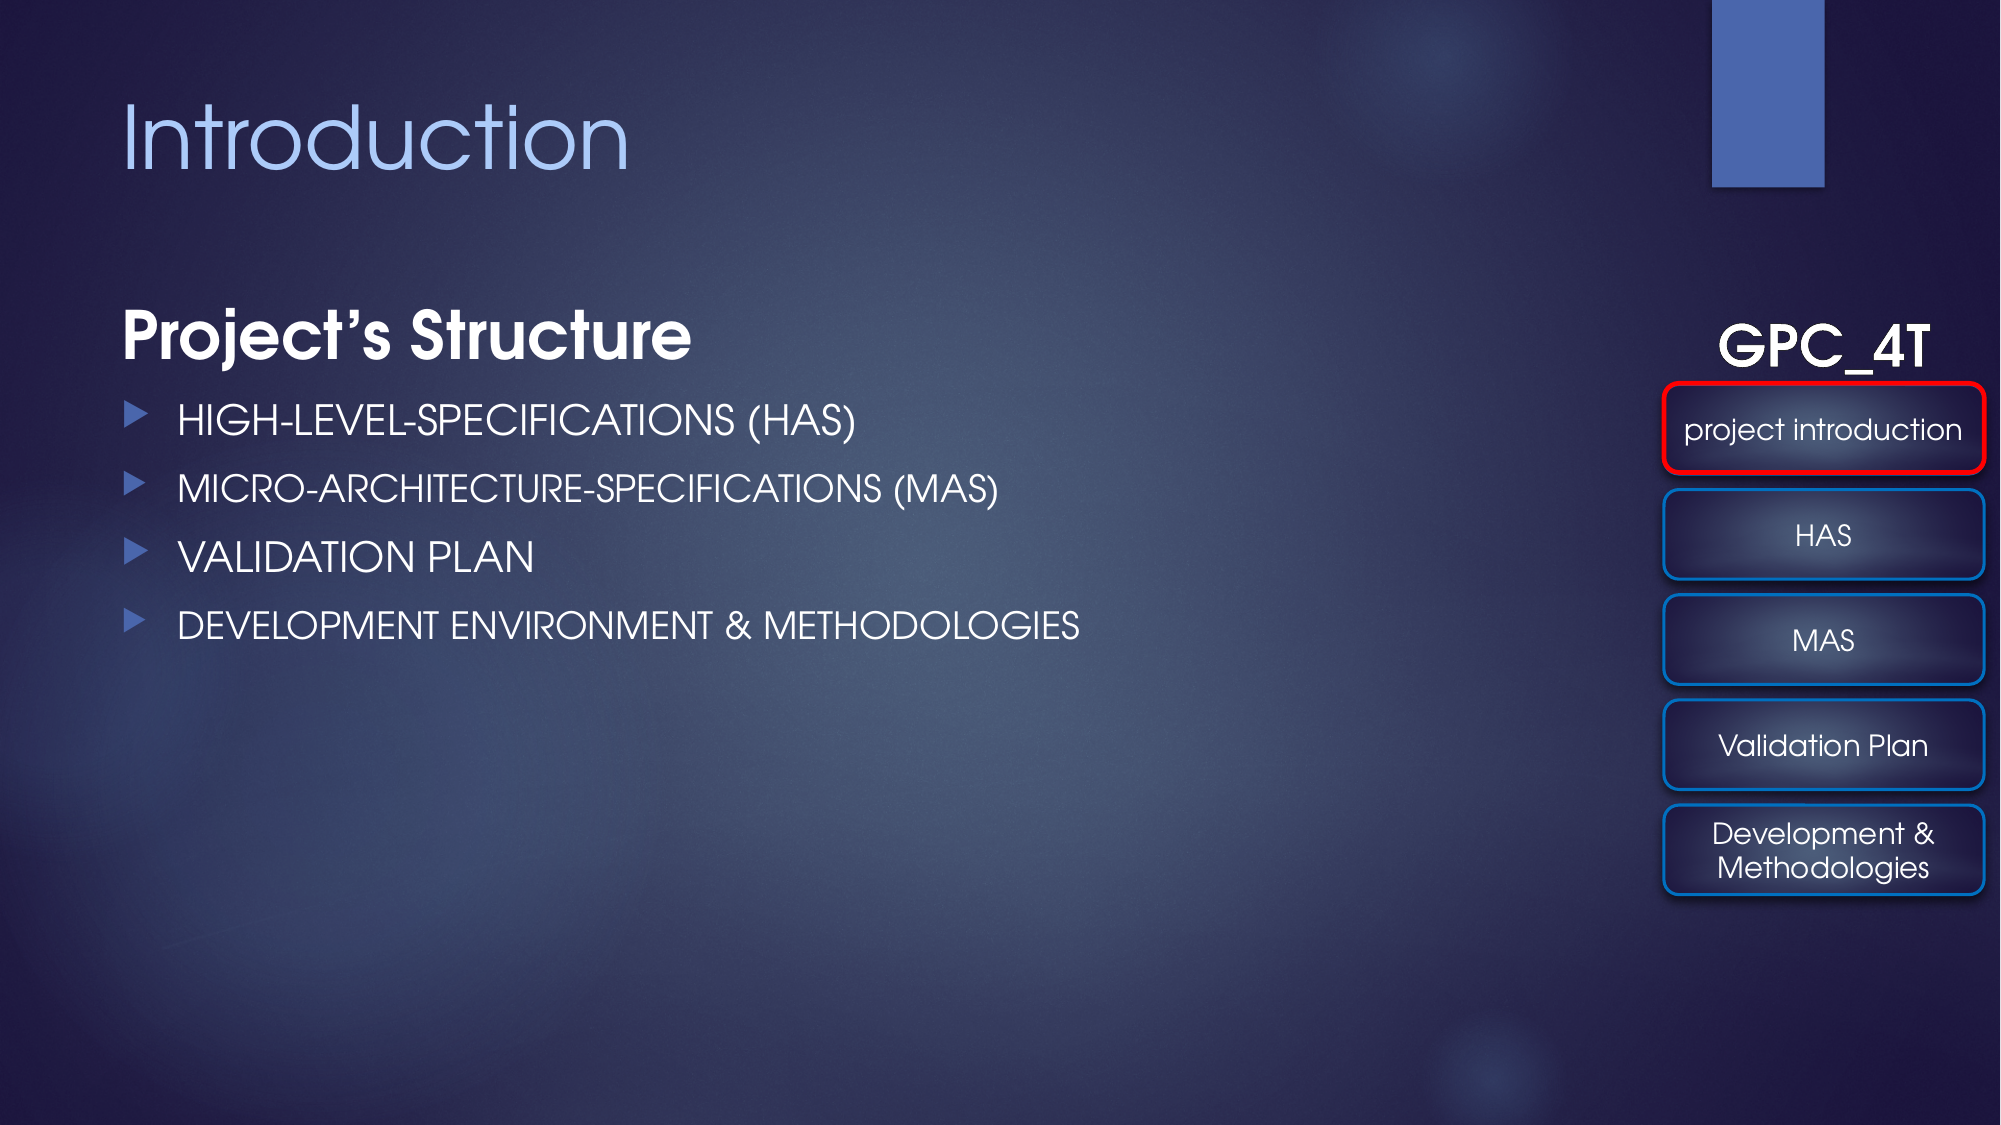

# Introduction

Project’s Structure
HIGH-LEVEL-SPECIFICATIONS (HAS)
MICRO-ARCHITECTURE-SPECIFICATIONS (MAS)
VALIDATION PLAN
DEVELOPMENT ENVIRONMENT & METHODOLOGIES